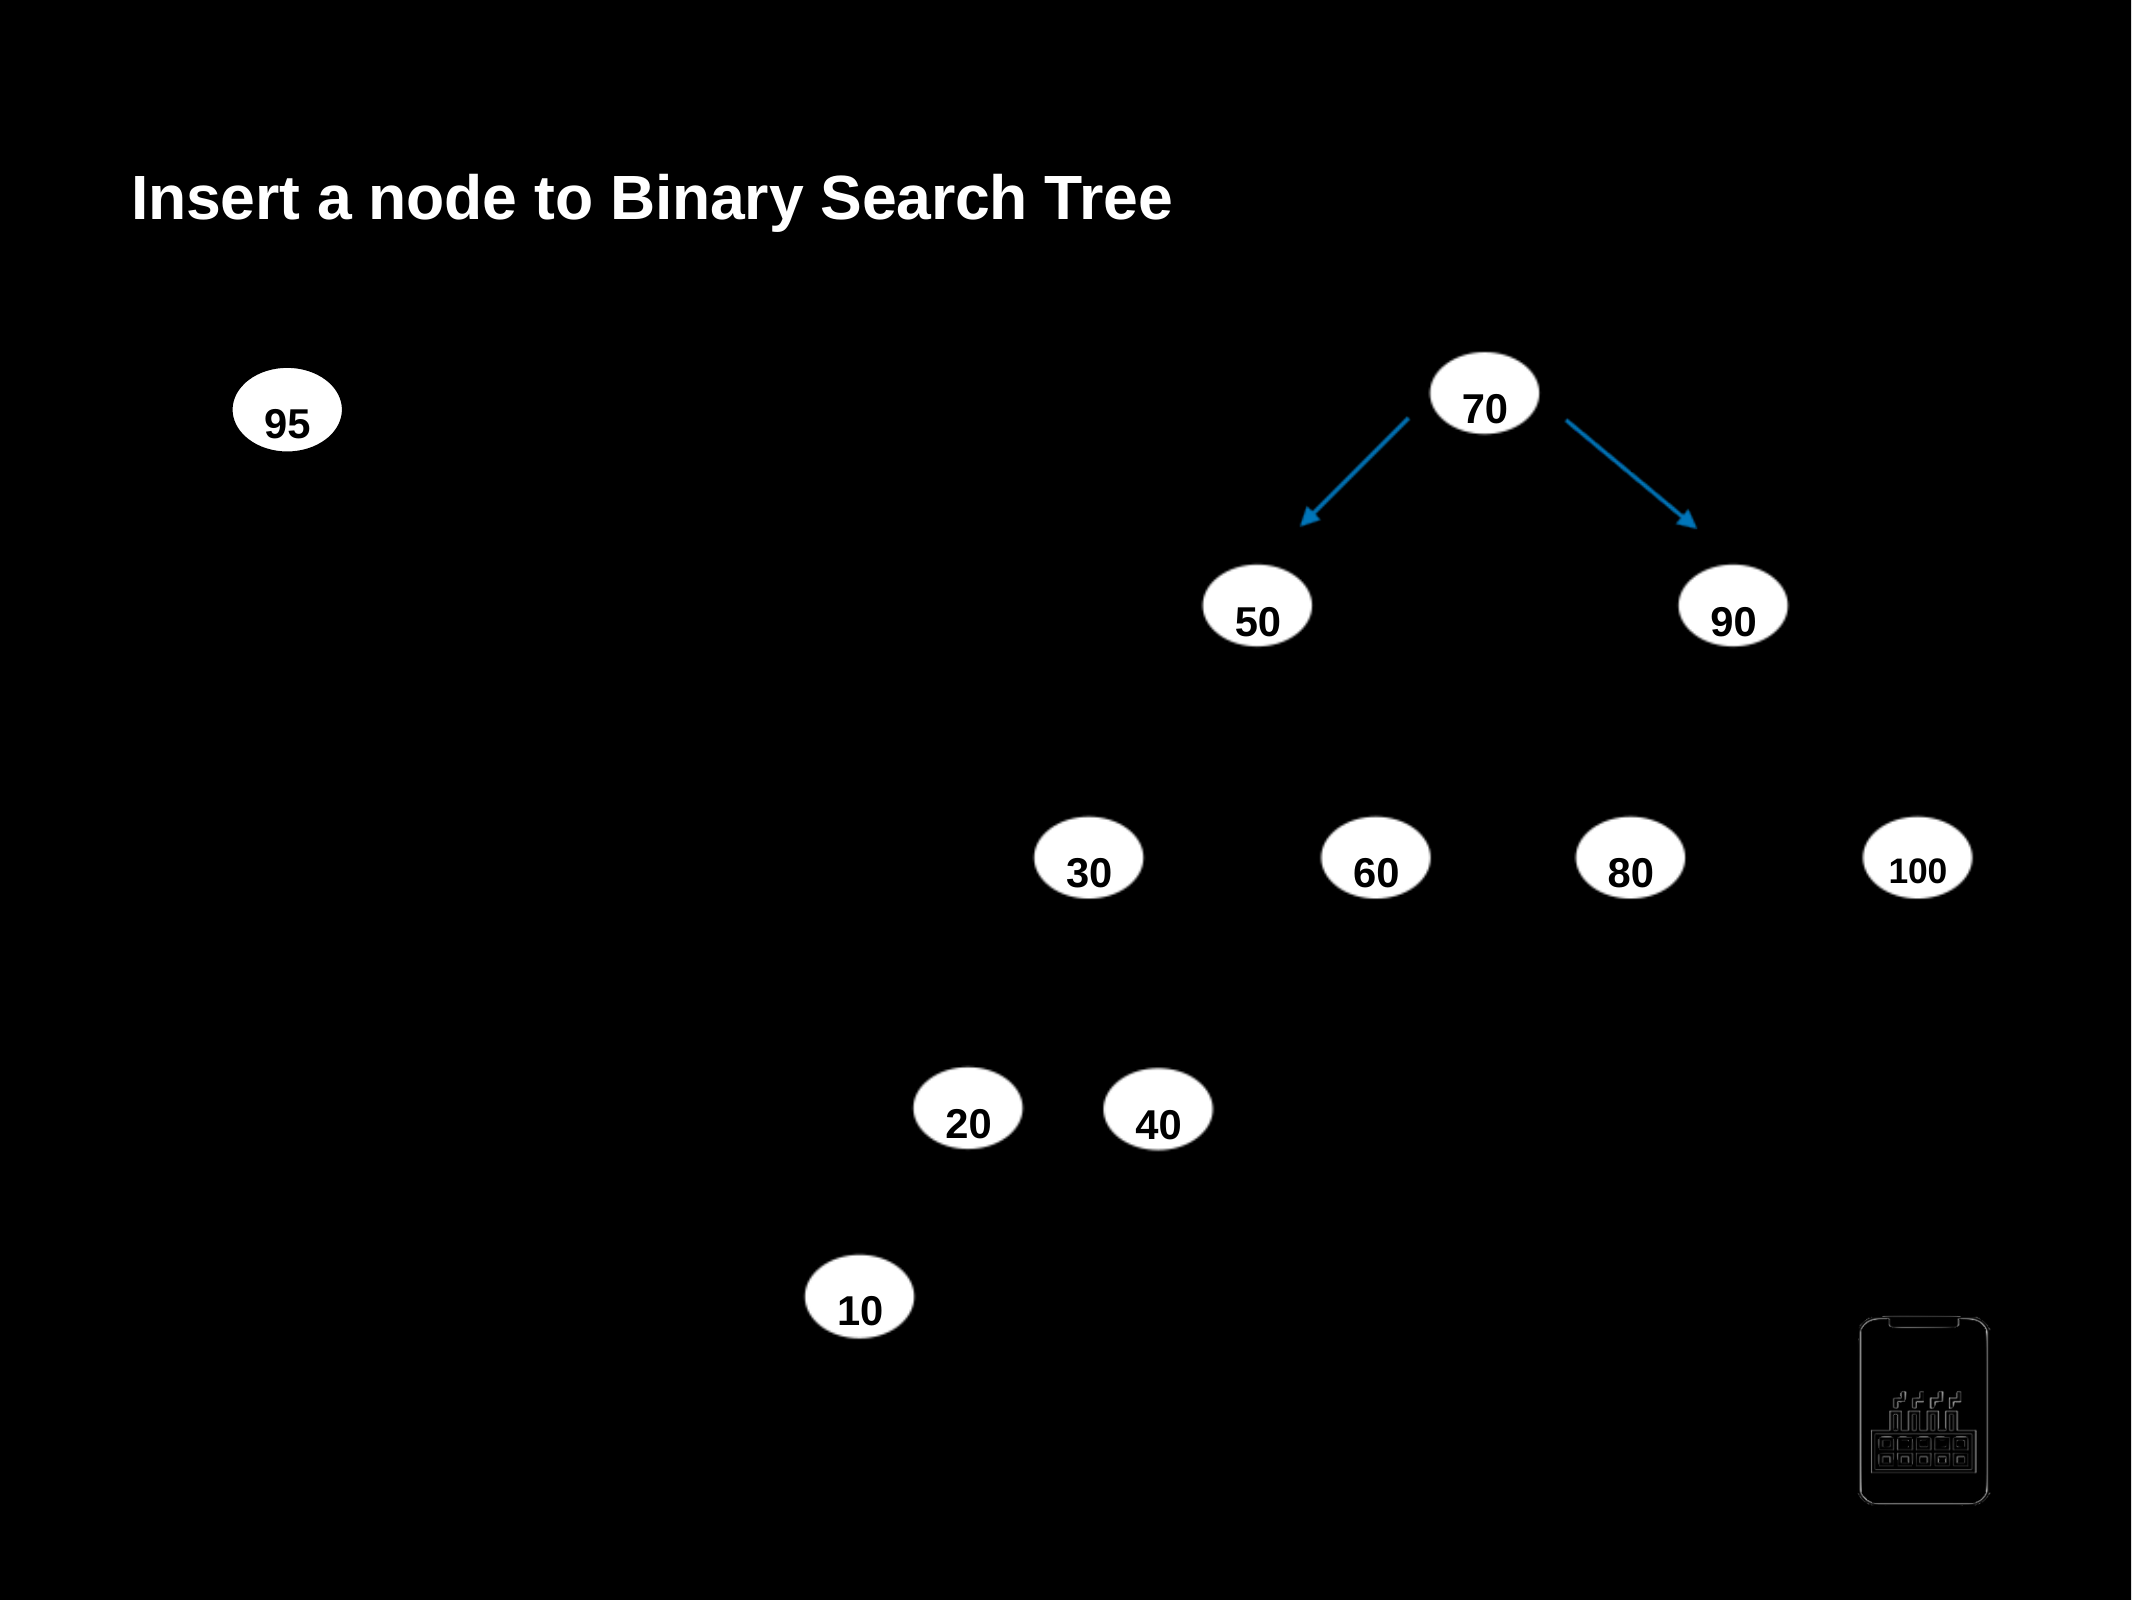

Insert a node to Binary Search Tree

70
95
Smaller
Bigger
50
90
30
60
80
100
20
40

10
AppMillers
www.appmillers.com